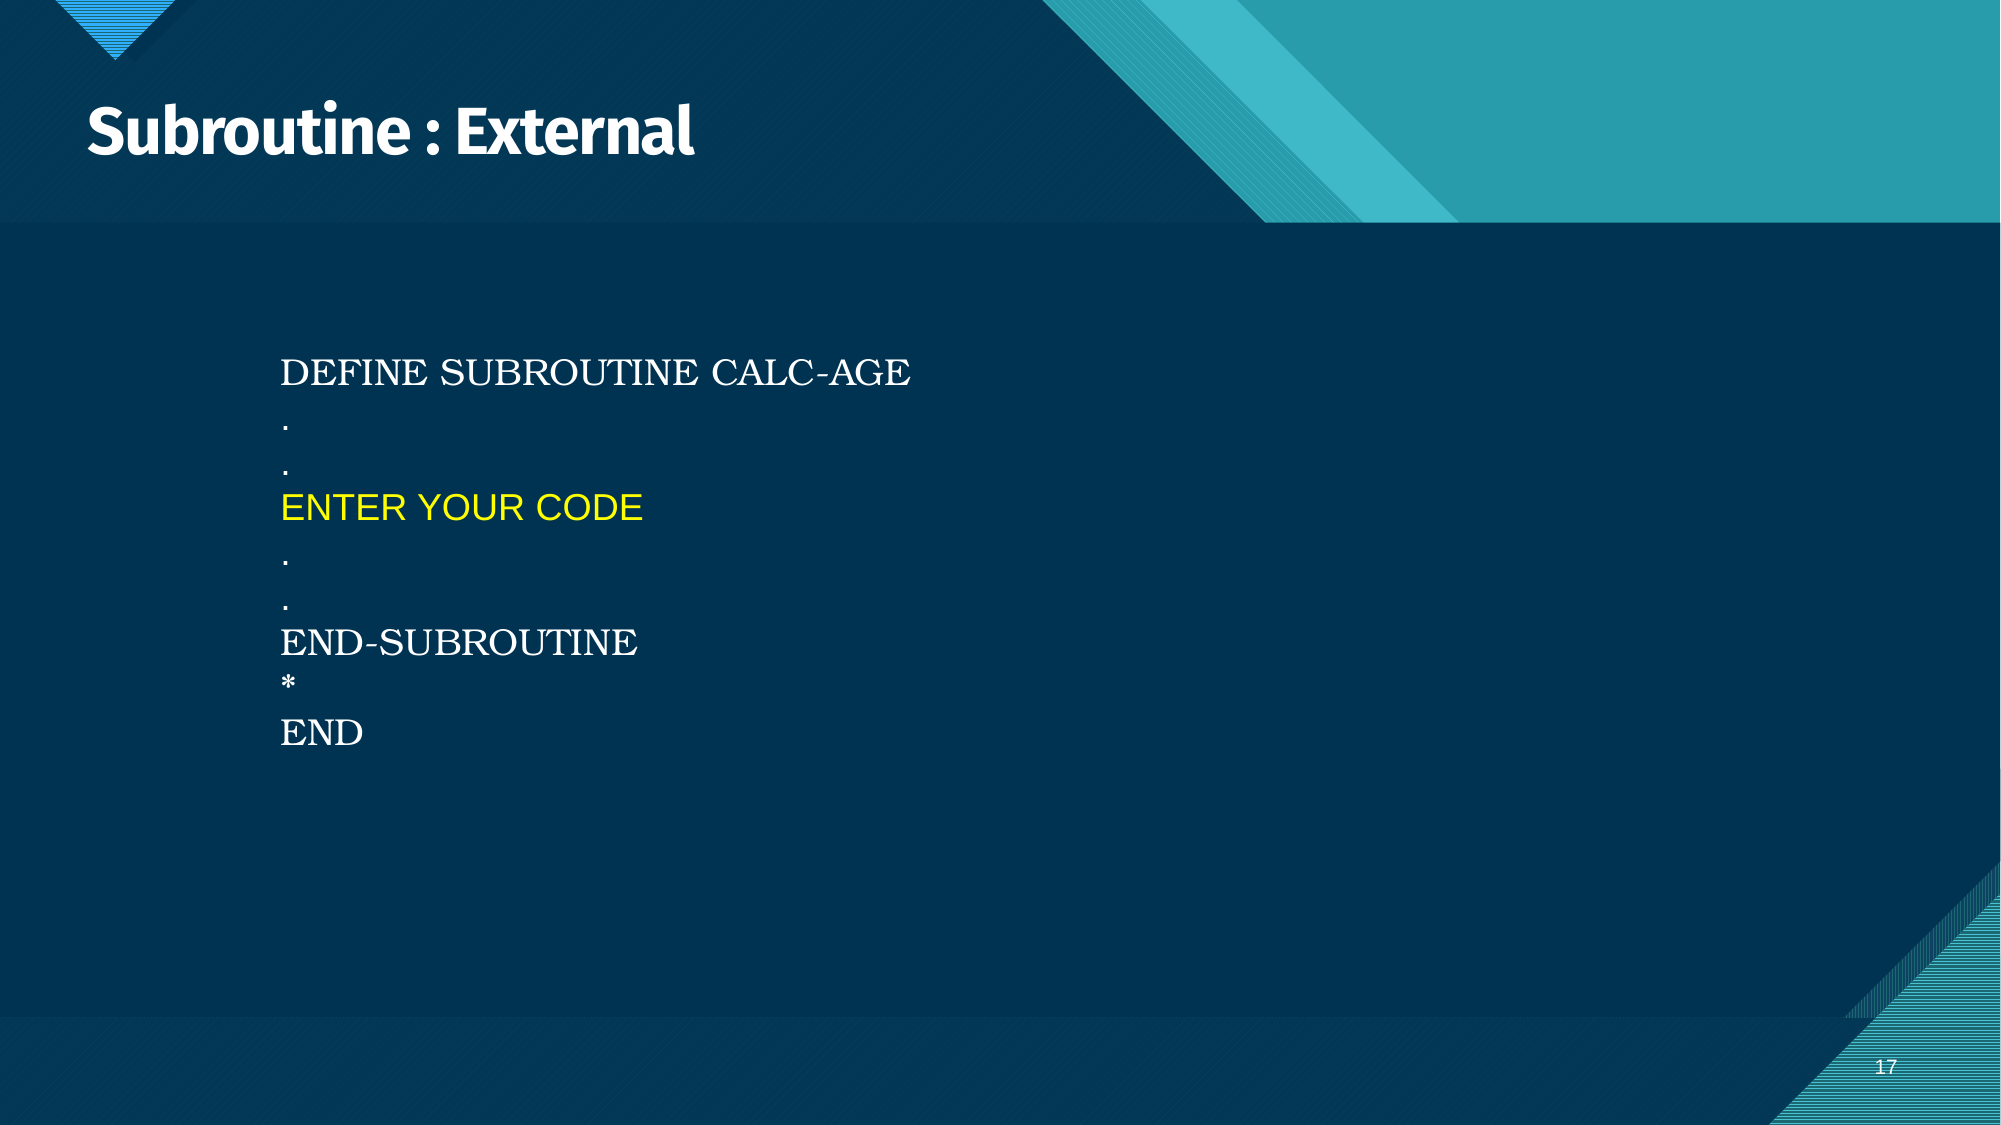

# Subroutine : External
DEFINE SUBROUTINE CALC-AGE
.
.
ENTER YOUR CODE
.
.
END-SUBROUTINE
*
END
17